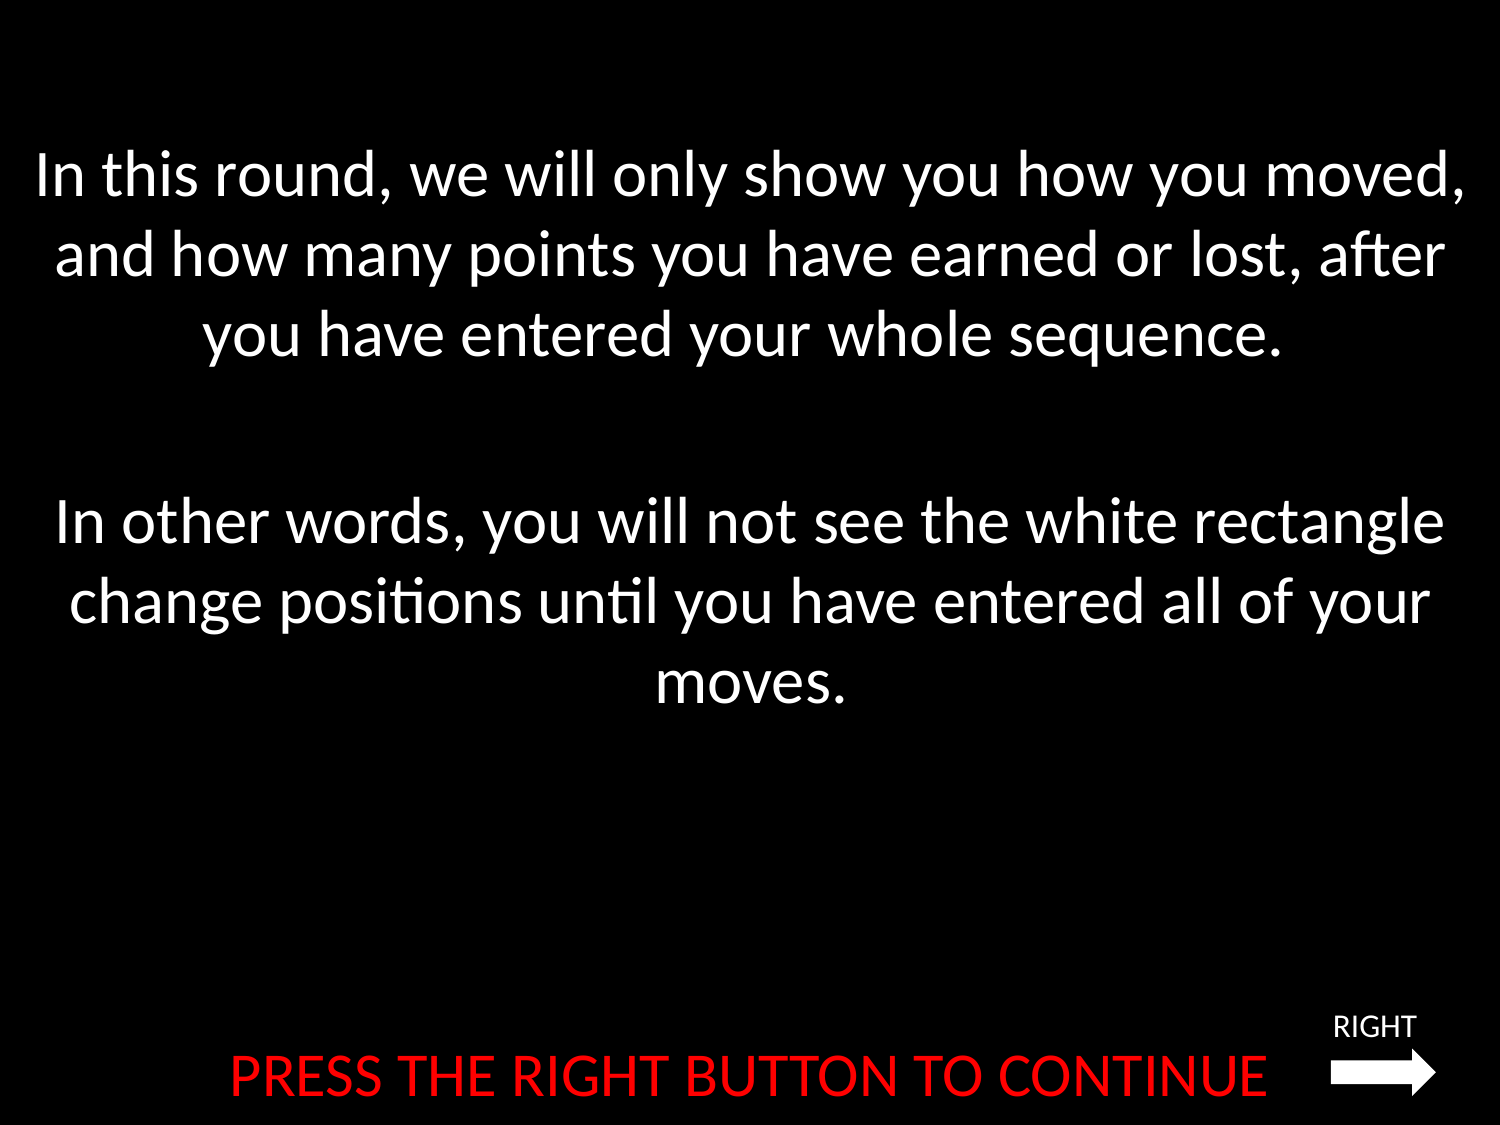

In this round, we will only show you how you moved, and how many points you have earned or lost, after you have entered your whole sequence.

In other words, you will not see the white rectangle change positions until you have entered all of your moves.
RIGHT
PRESS THE RIGHT BUTTON TO CONTINUE